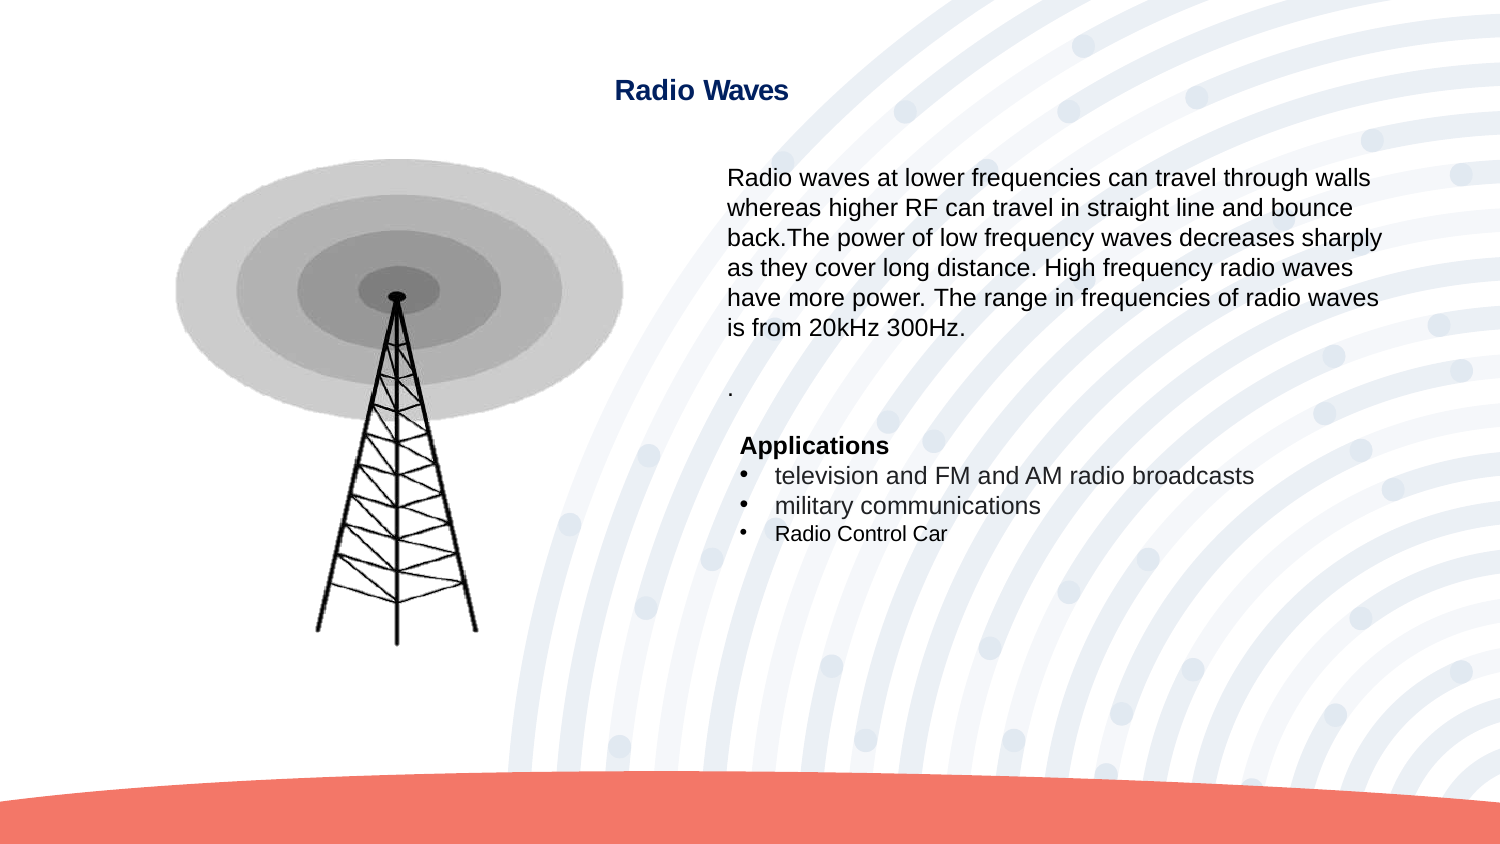

Radio Waves
Radio waves at lower frequencies can travel through walls whereas higher RF can travel in straight line and bounce back.The power of low frequency waves decreases sharply as they cover long distance. High frequency radio waves have more power. The range in frequencies of radio waves is from 20kHz 300Hz.
.

Applications
television and FM and AM radio broadcasts
military communications
Radio Control Car